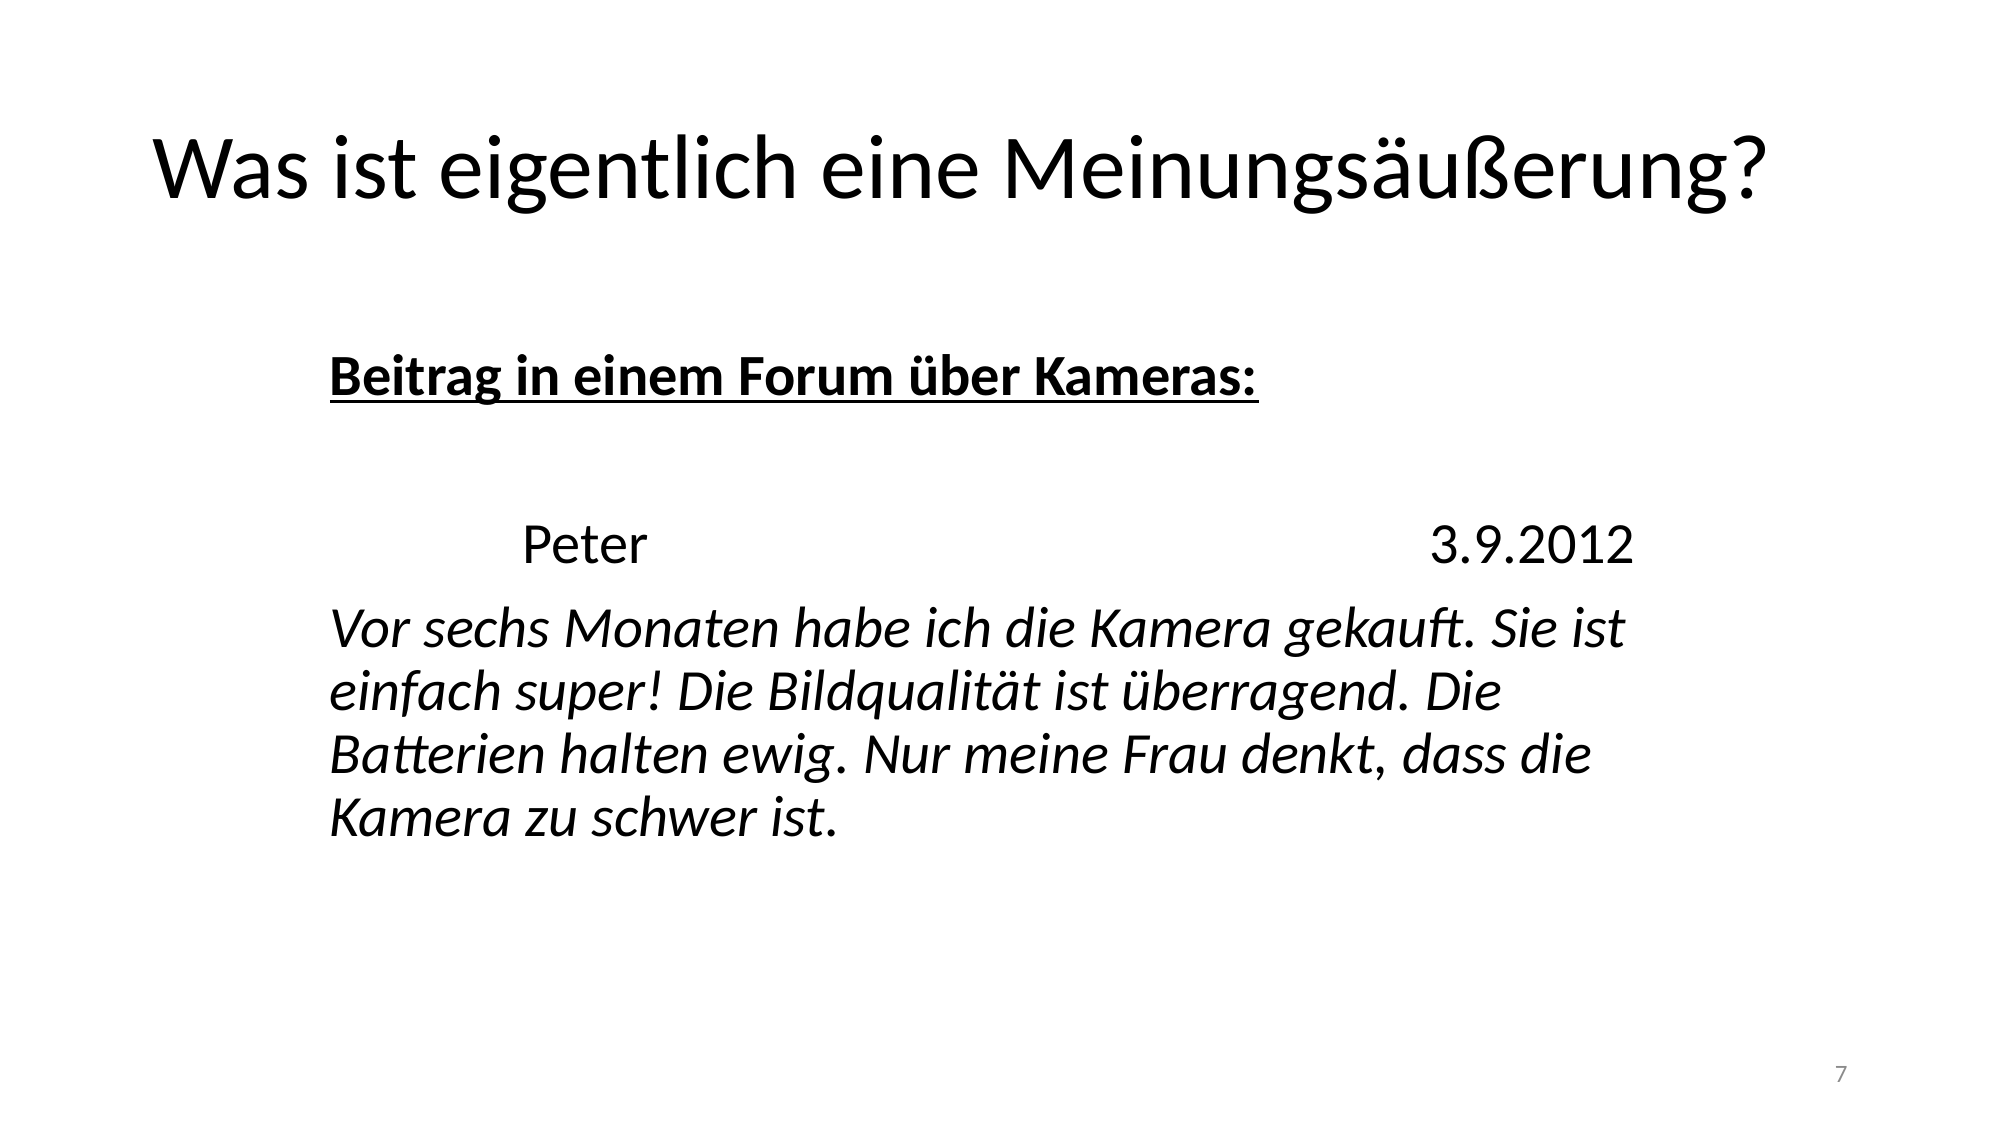

# Was ist eigentlich eine Meinungsäußerung?
Beitrag in einem Forum über Kameras:

 Peter                                                           3.9.2012
Vor sechs Monaten habe ich die Kamera gekauft. Sie ist einfach super! Die Bildqualität ist überragend. Die Batterien halten ewig. Nur meine Frau denkt, dass die Kamera zu schwer ist.
7